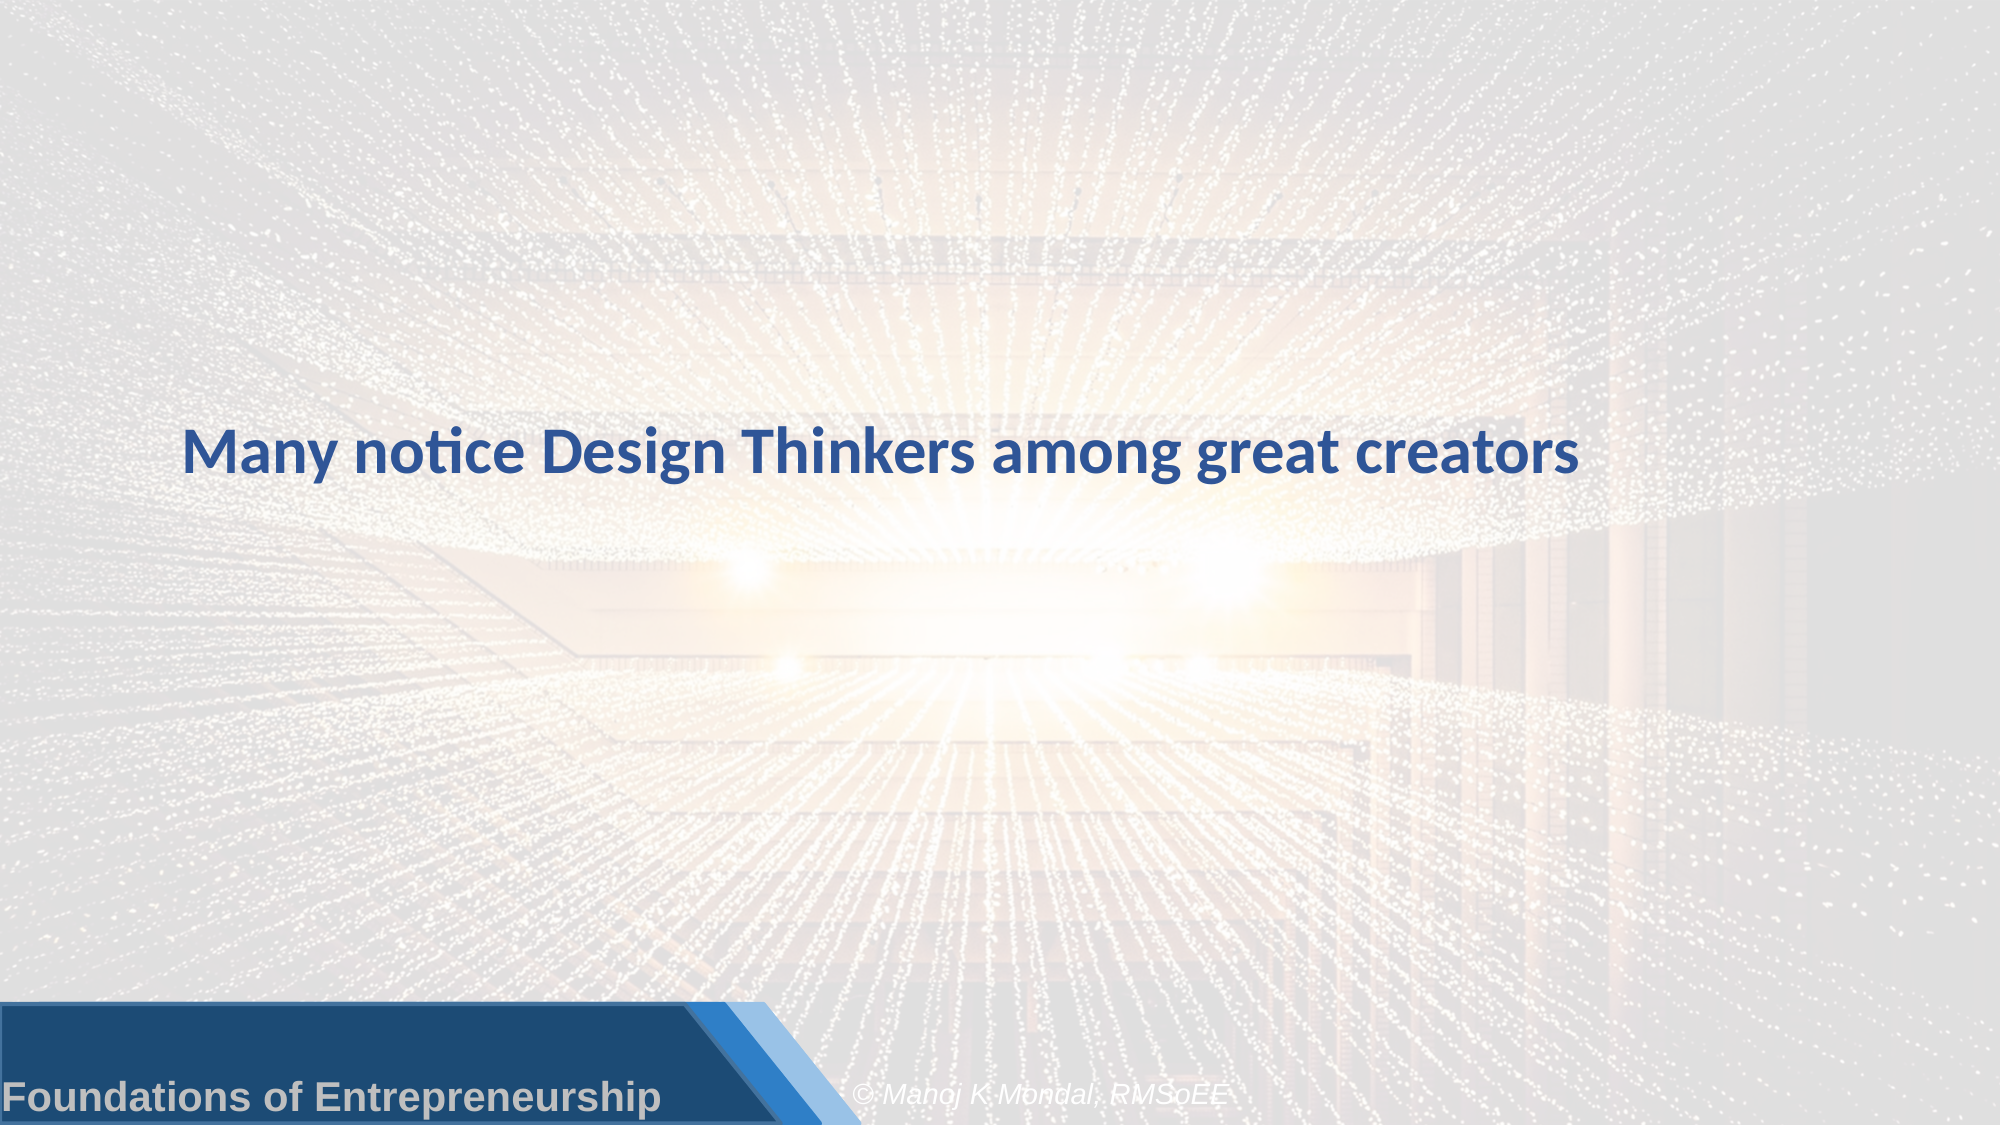

# Many notice Design Thinkers among great creators